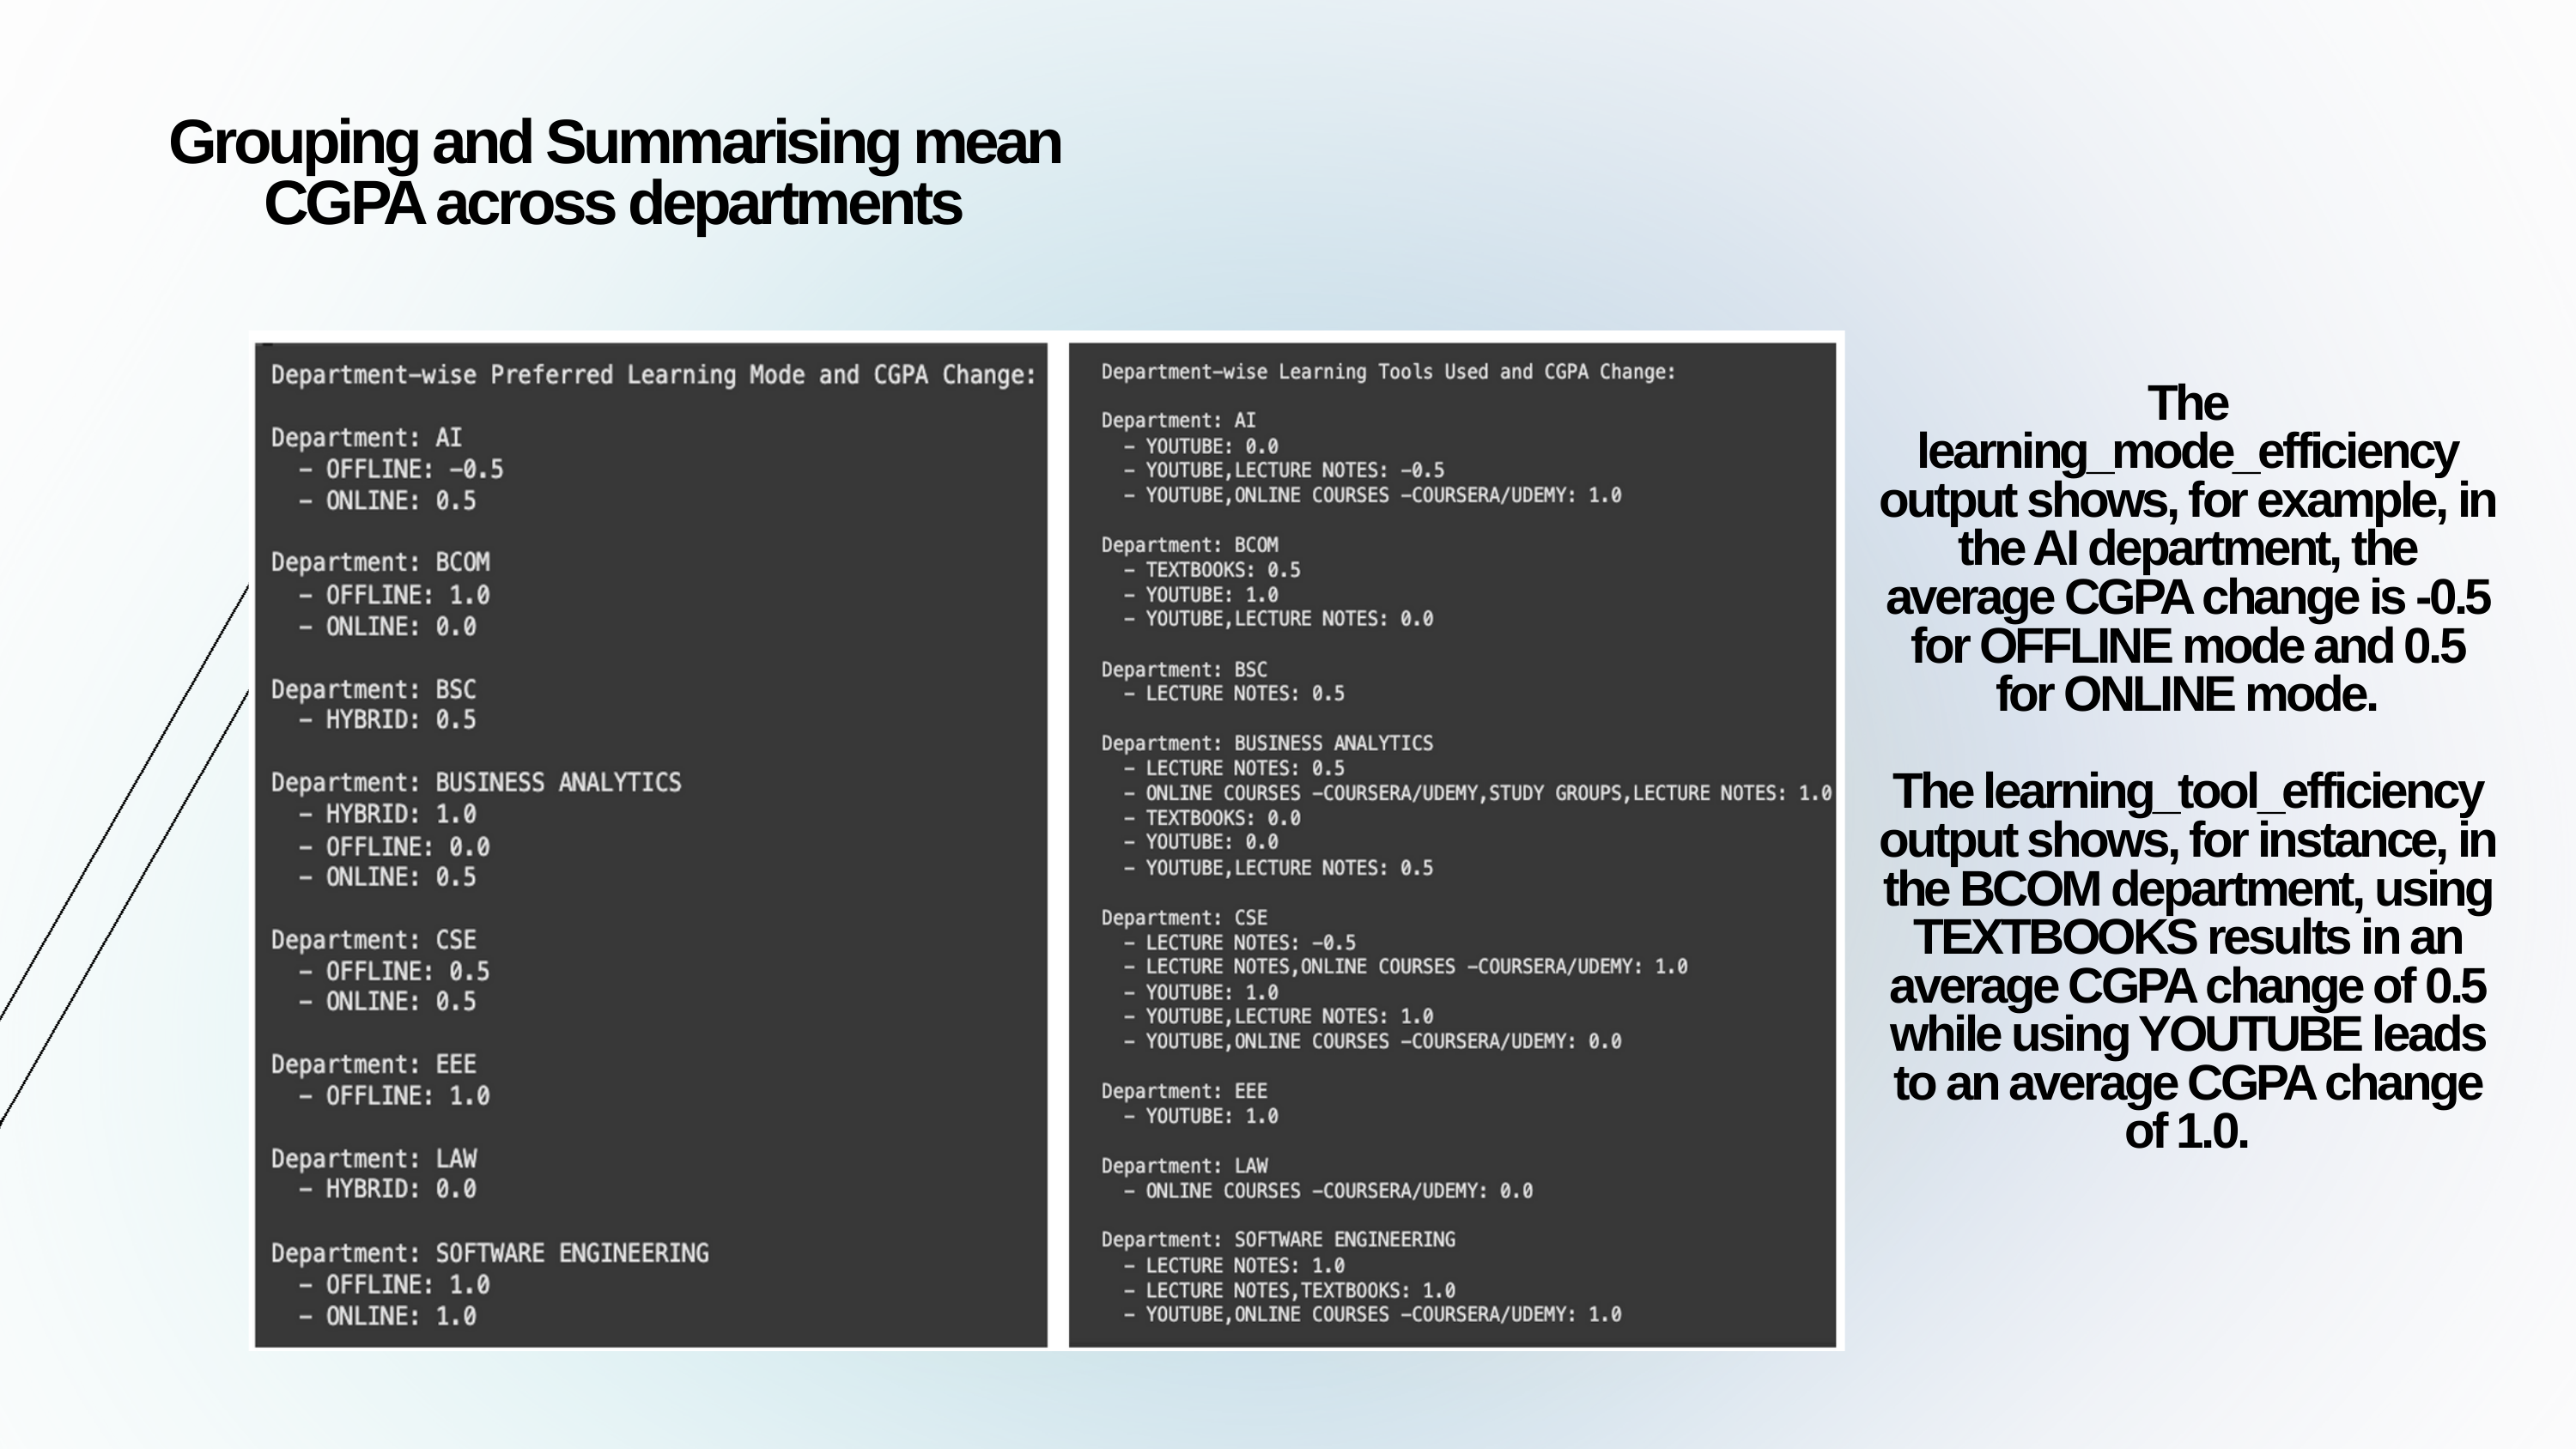

Grouping and Summarising mean CGPA across departments

The learning_mode_efficiency output shows, for example, in the AI department, the average CGPA change is -0.5 for OFFLINE mode and 0.5 for ONLINE mode.

The learning_tool_efficiency output shows, for instance, in the BCOM department, using TEXTBOOKS results in an average CGPA change of 0.5 while using YOUTUBE leads to an average CGPA change of 1.0.